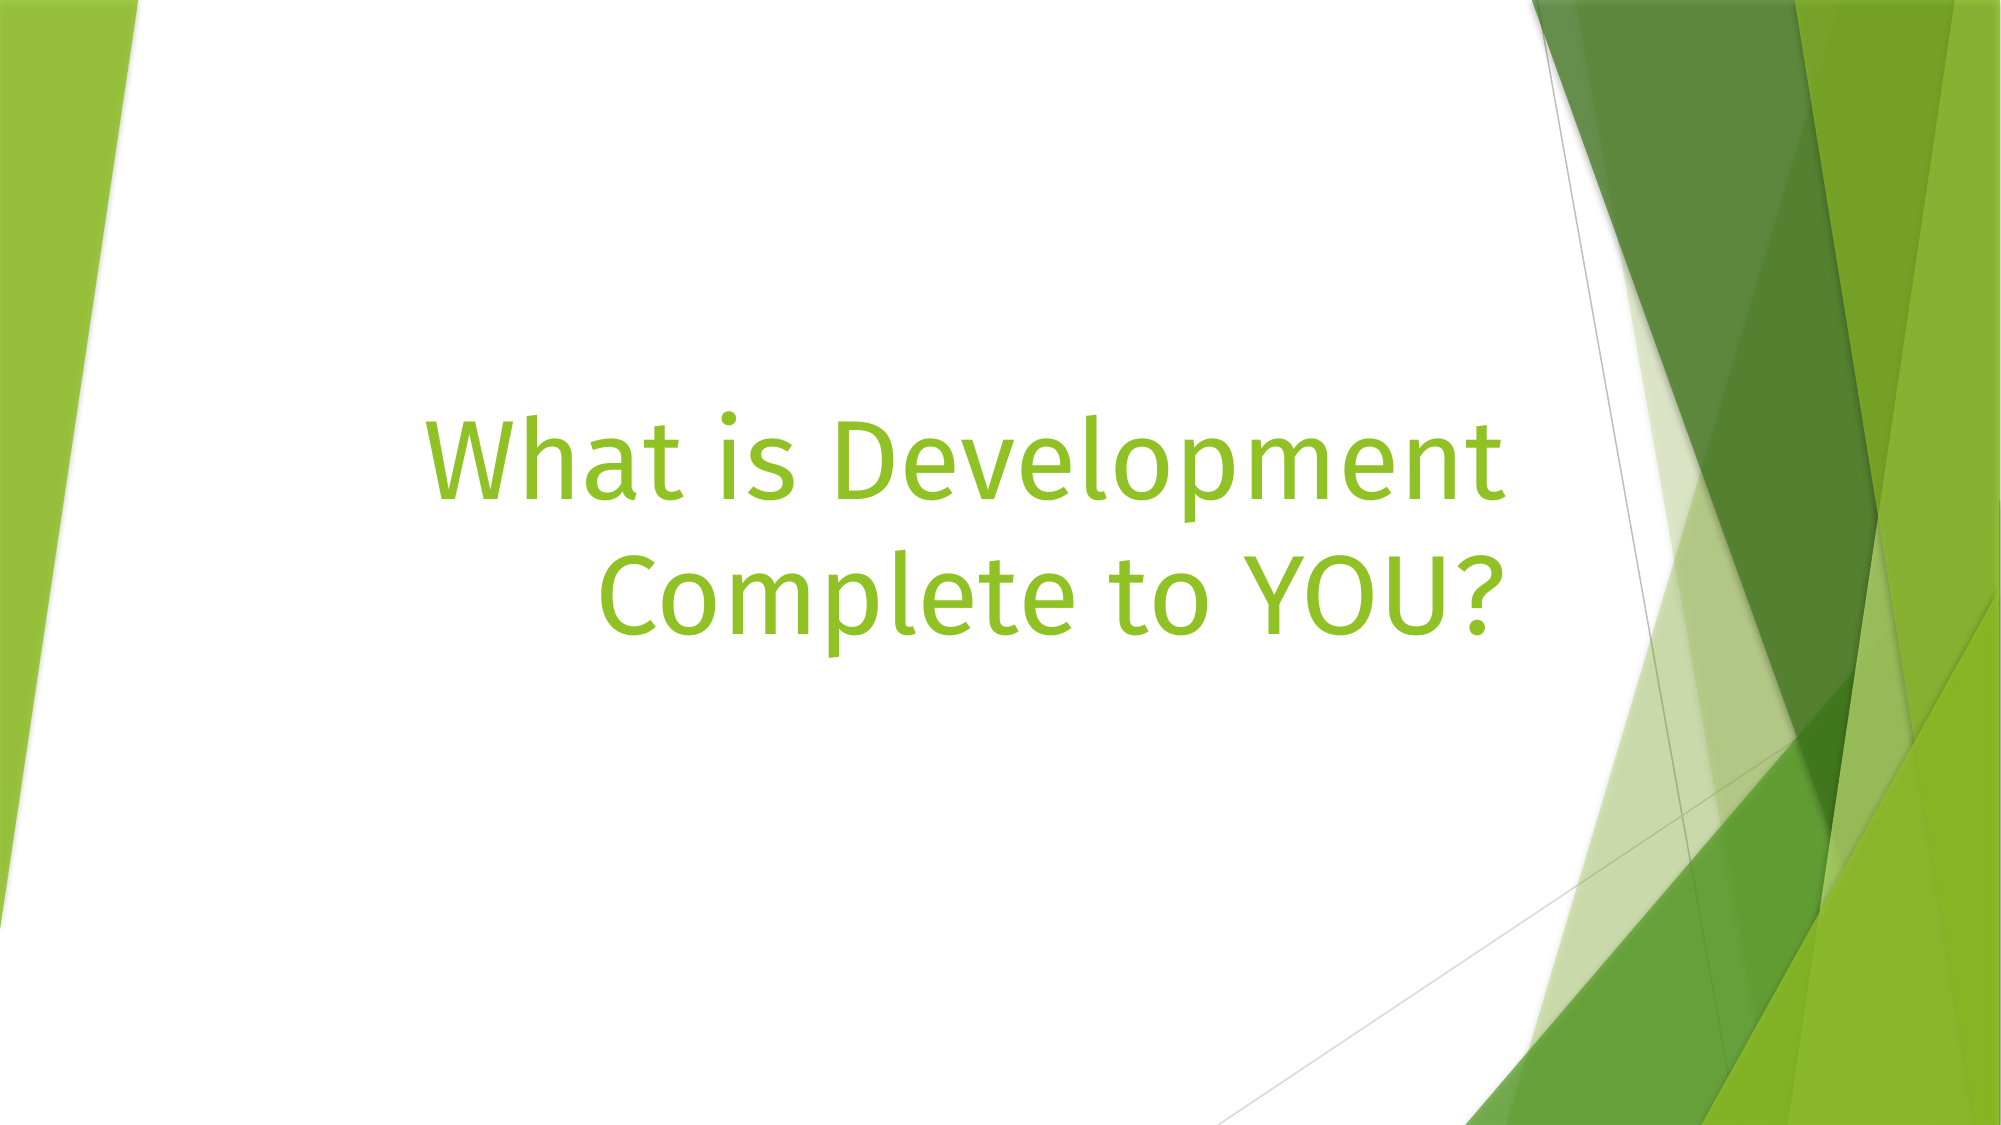

# What is Development Complete to YOU?